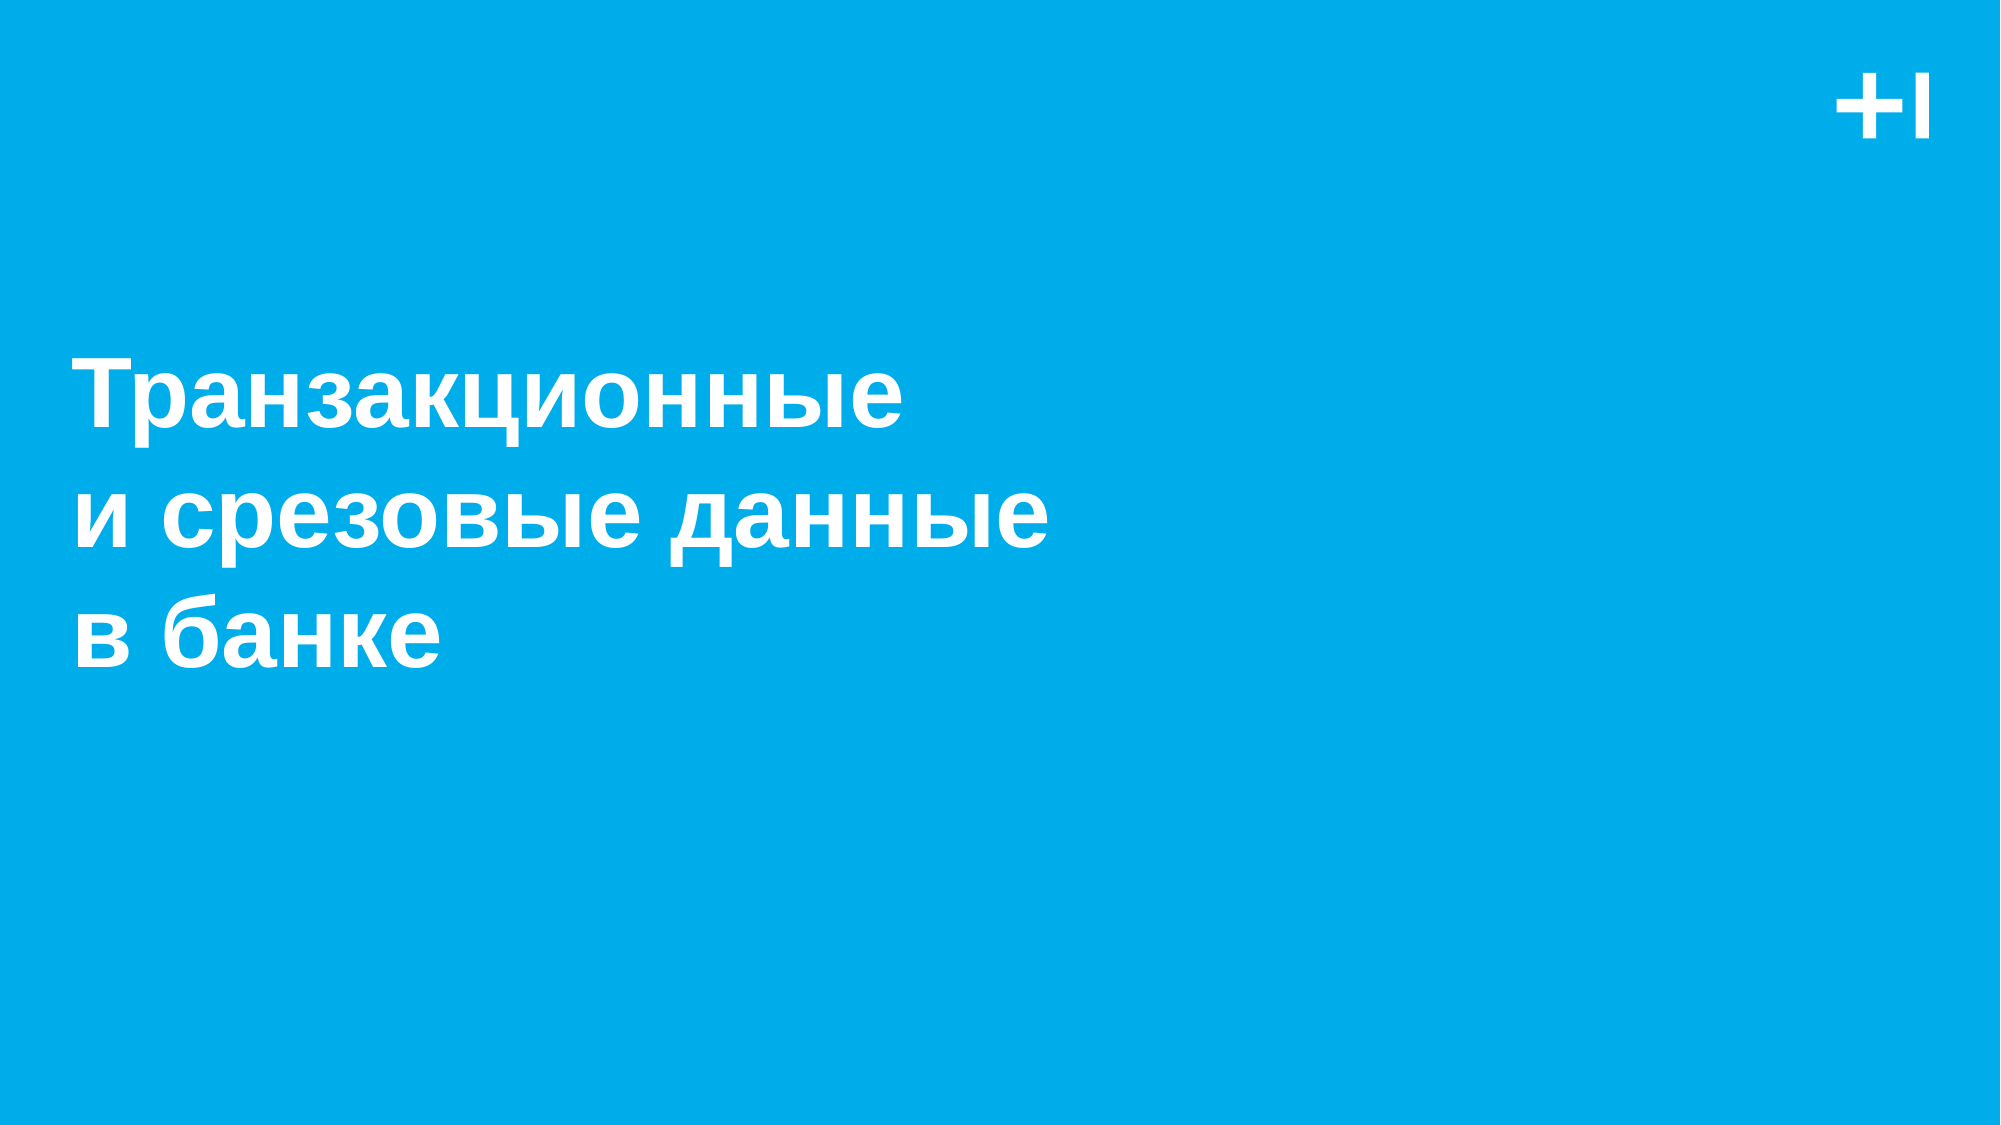

# Транзакционные и срезовые данные в банке